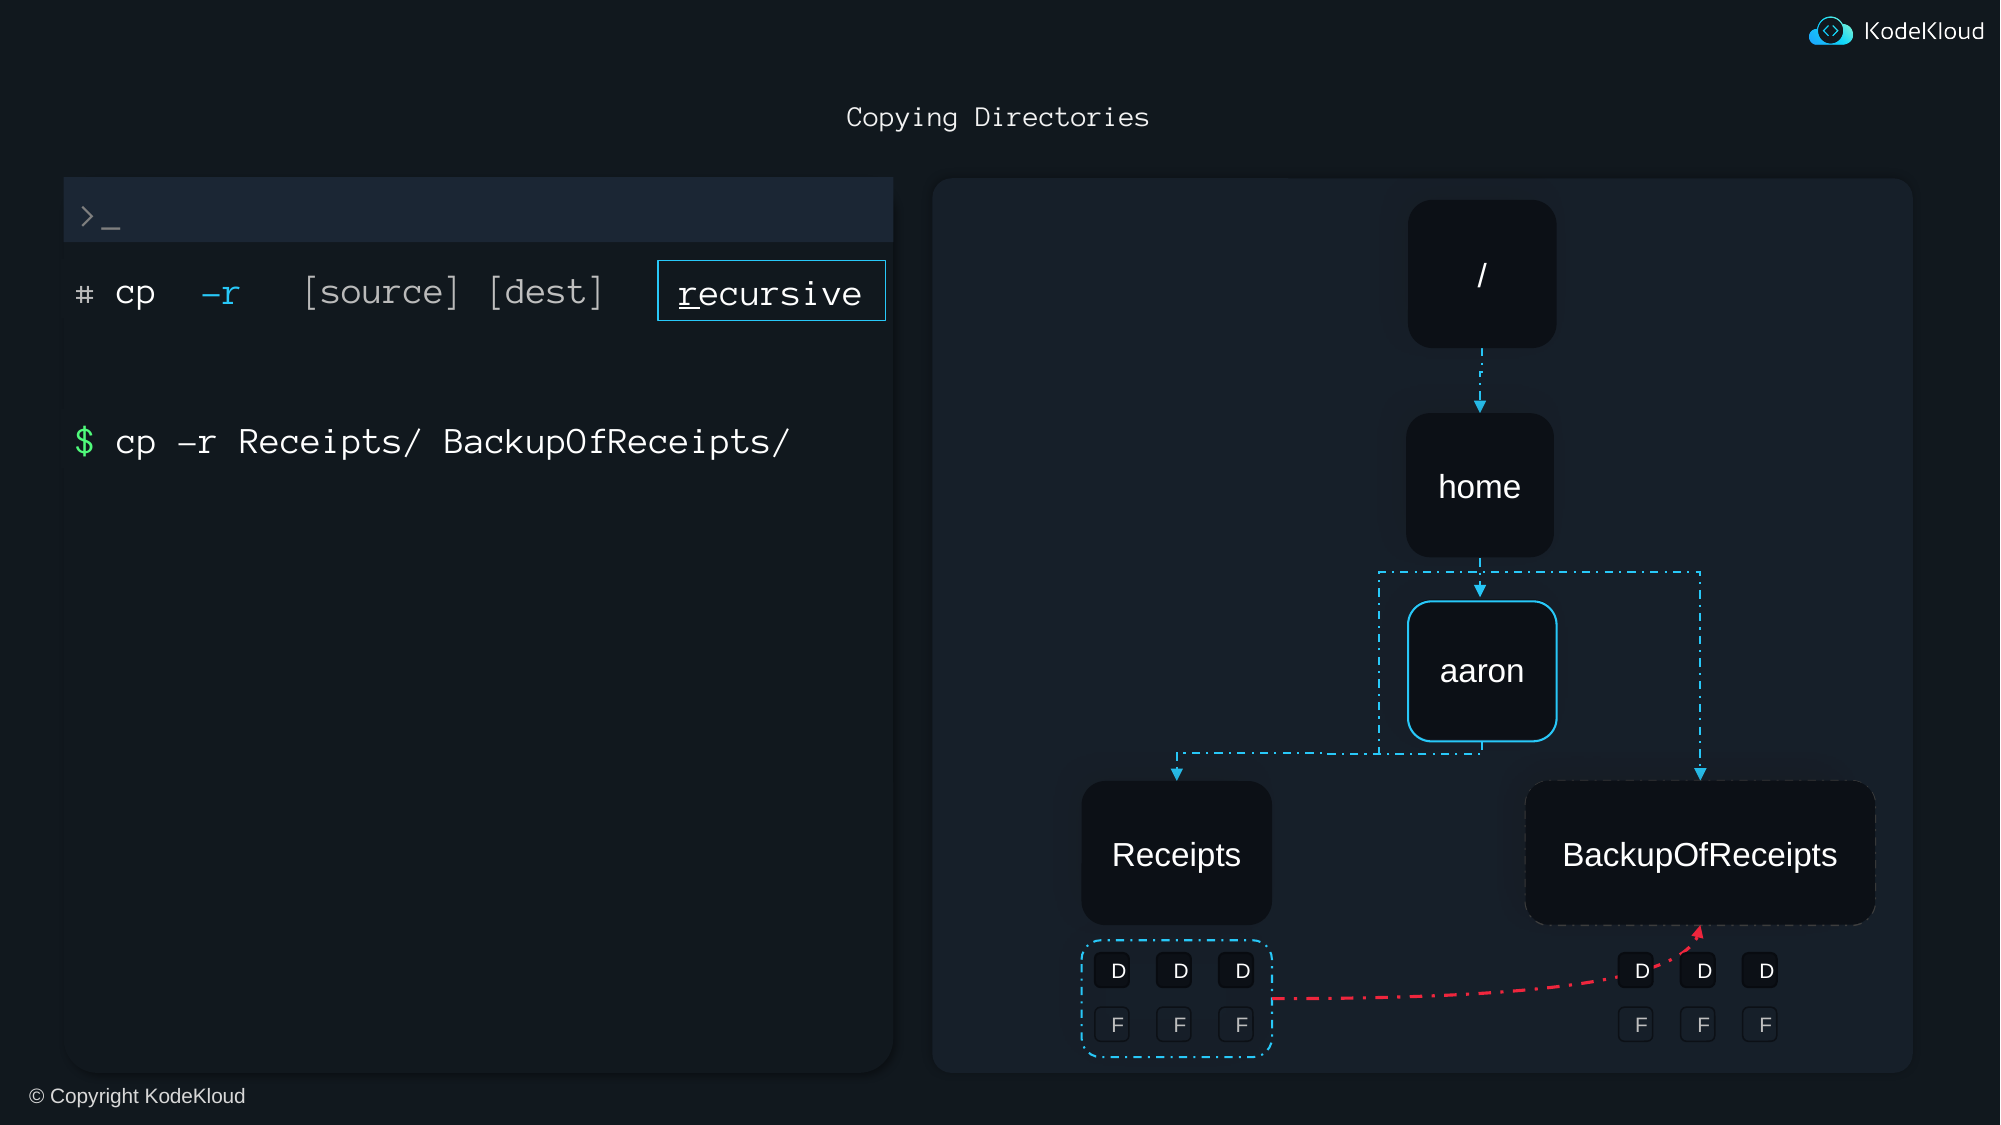

# Copying Directories
/
# cp       [source] [dest]
-r
recursive
$ cp –r Receipts/ BackupOfReceipts/
home
aaron

BackupOfReceipts
Receipts
BackupOfReceipts

D
D
D
D
D
D
F
F
F
F
F
F